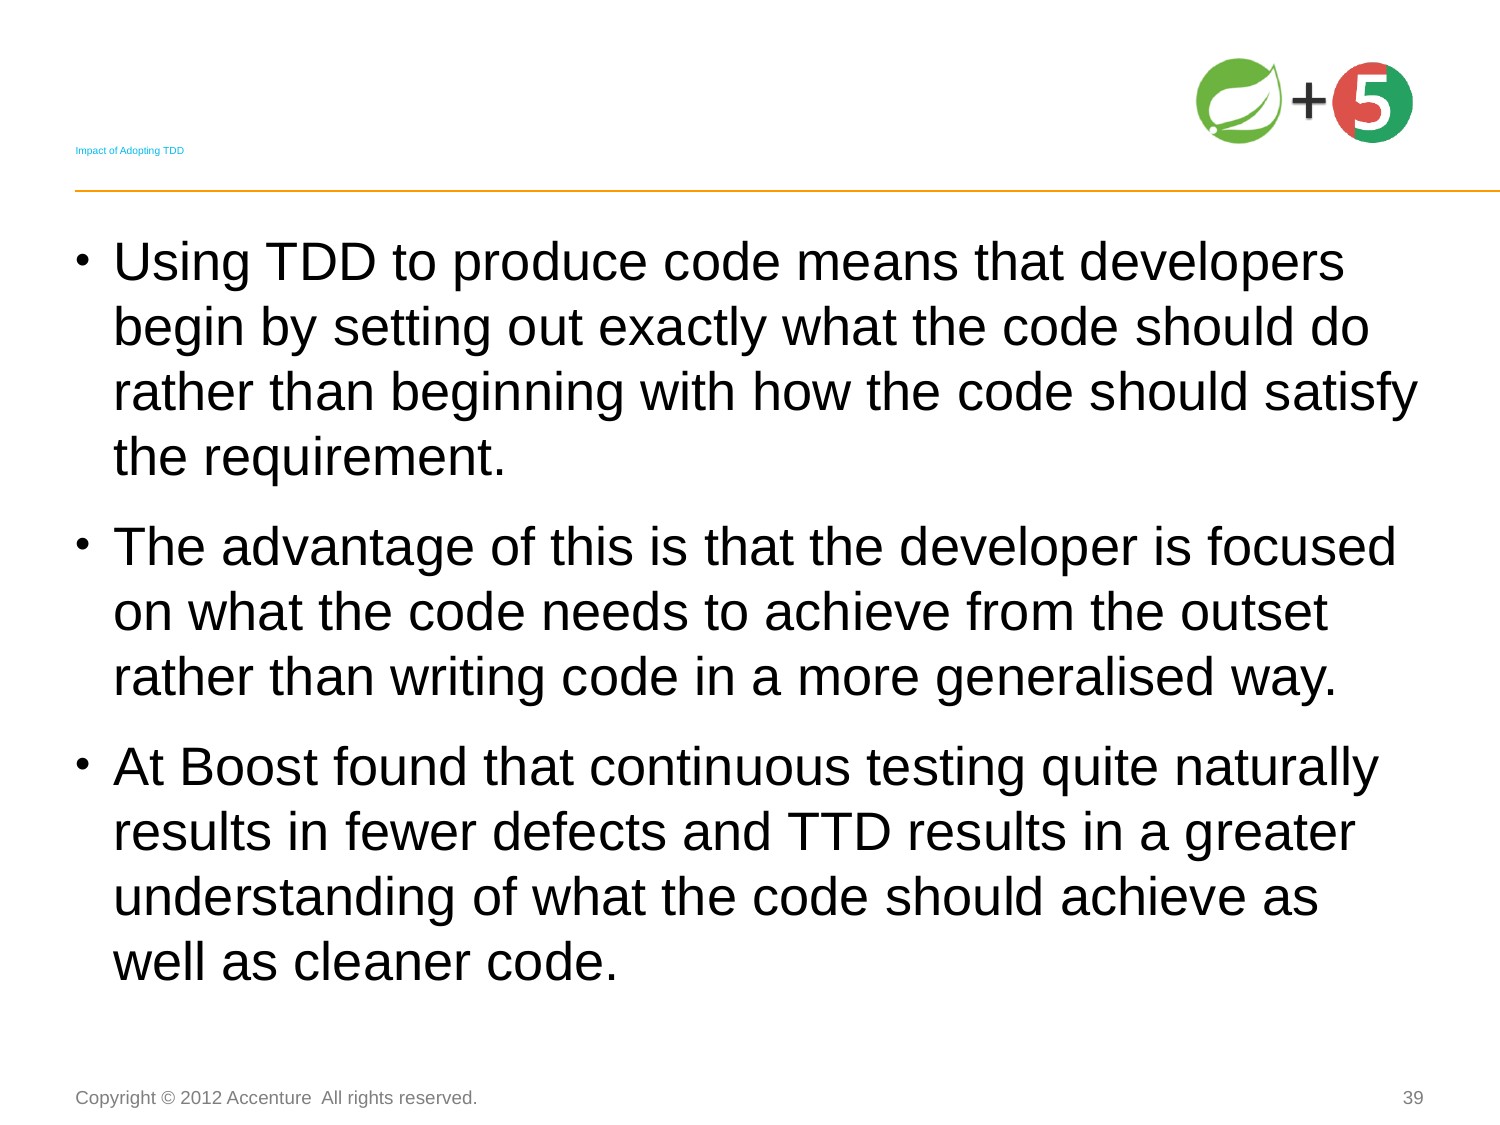

# Impact of Adopting TDD
Using TDD to produce code means that developers begin by setting out exactly what the code should do rather than beginning with how the code should satisfy the requirement.
The advantage of this is that the developer is focused on what the code needs to achieve from the outset rather than writing code in a more generalised way.
At Boost found that continuous testing quite naturally results in fewer defects and TTD results in a greater understanding of what the code should achieve as well as cleaner code.